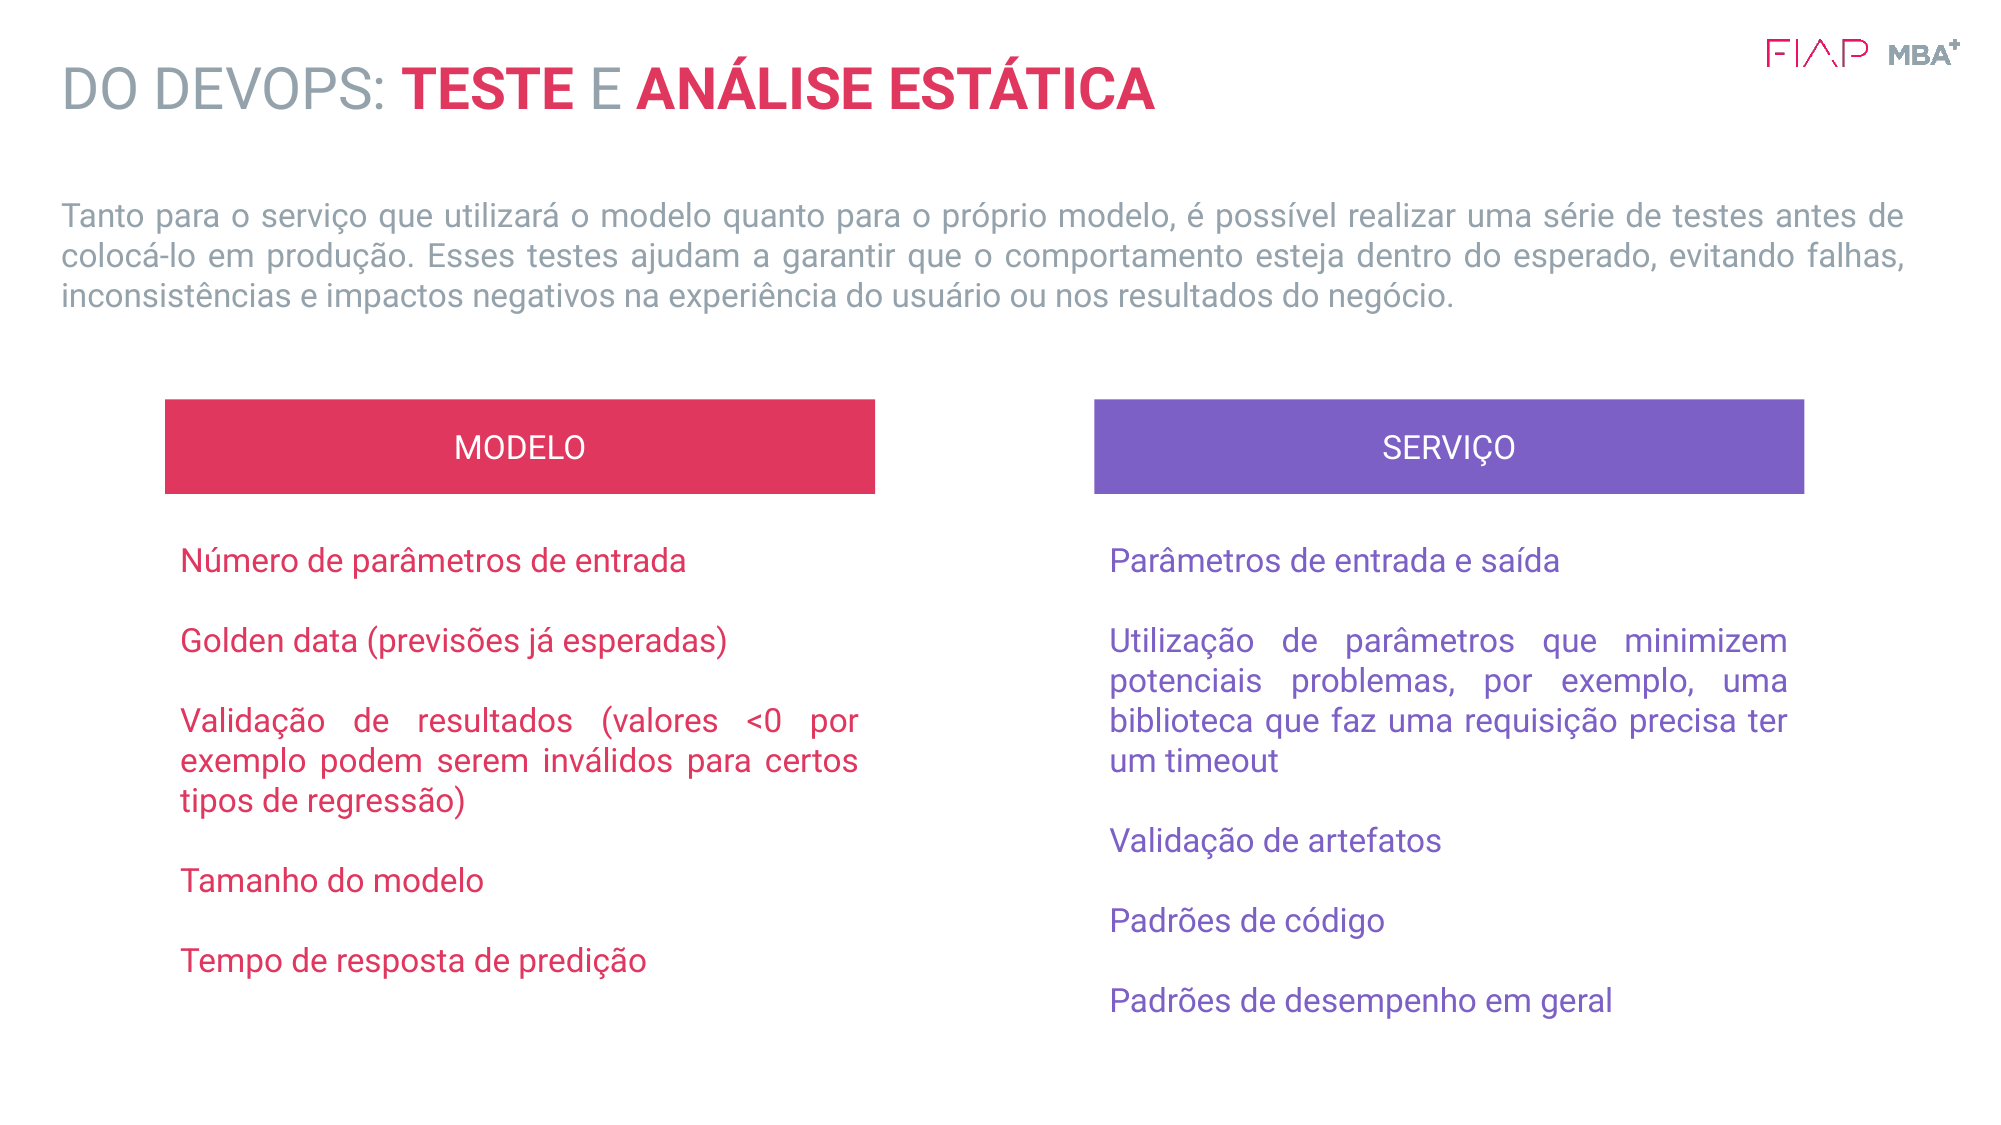

# DO DEVOPS: TESTE E ANÁLISE ESTÁTICA
Tanto para o serviço que utilizará o modelo quanto para o próprio modelo, é possível realizar uma série de testes antes de colocá-lo em produção. Esses testes ajudam a garantir que o comportamento esteja dentro do esperado, evitando falhas, inconsistências e impactos negativos na experiência do usuário ou nos resultados do negócio.
MODELO
SERVIÇO
Número de parâmetros de entrada

Golden data (previsões já esperadas)

Validação de resultados (valores <0 por exemplo podem serem inválidos para certos tipos de regressão)

Tamanho do modelo

Tempo de resposta de predição
Parâmetros de entrada e saída

Utilização de parâmetros que minimizem potenciais problemas, por exemplo, uma biblioteca que faz uma requisição precisa ter um timeout

Validação de artefatos

Padrões de código

Padrões de desempenho em geral